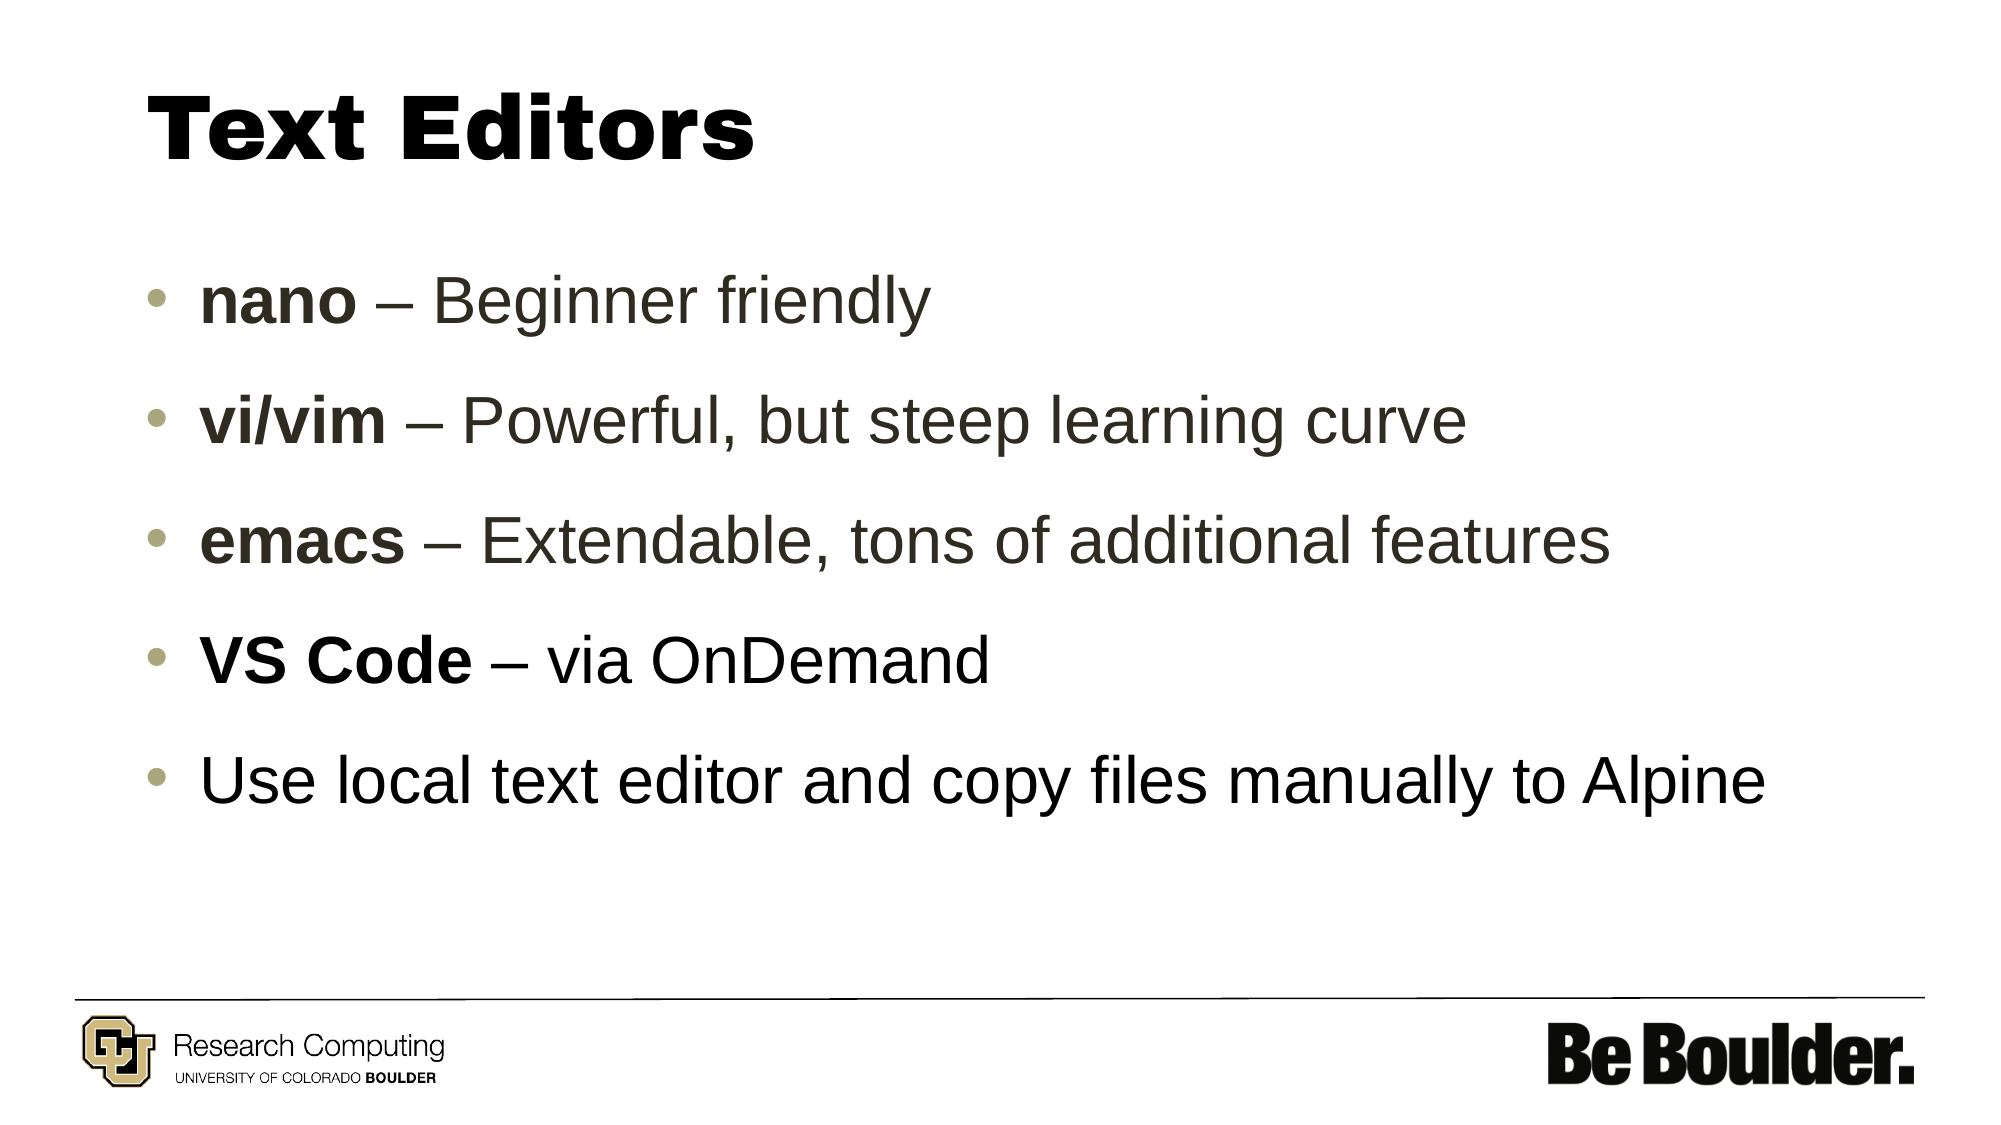

# Text Editors
nano – Beginner friendly
vi/vim – Powerful, but steep learning curve
emacs – Extendable, tons of additional features
VS Code – via OnDemand
Use local text editor and copy files manually to Alpine

Research Computing @ CU Boulder